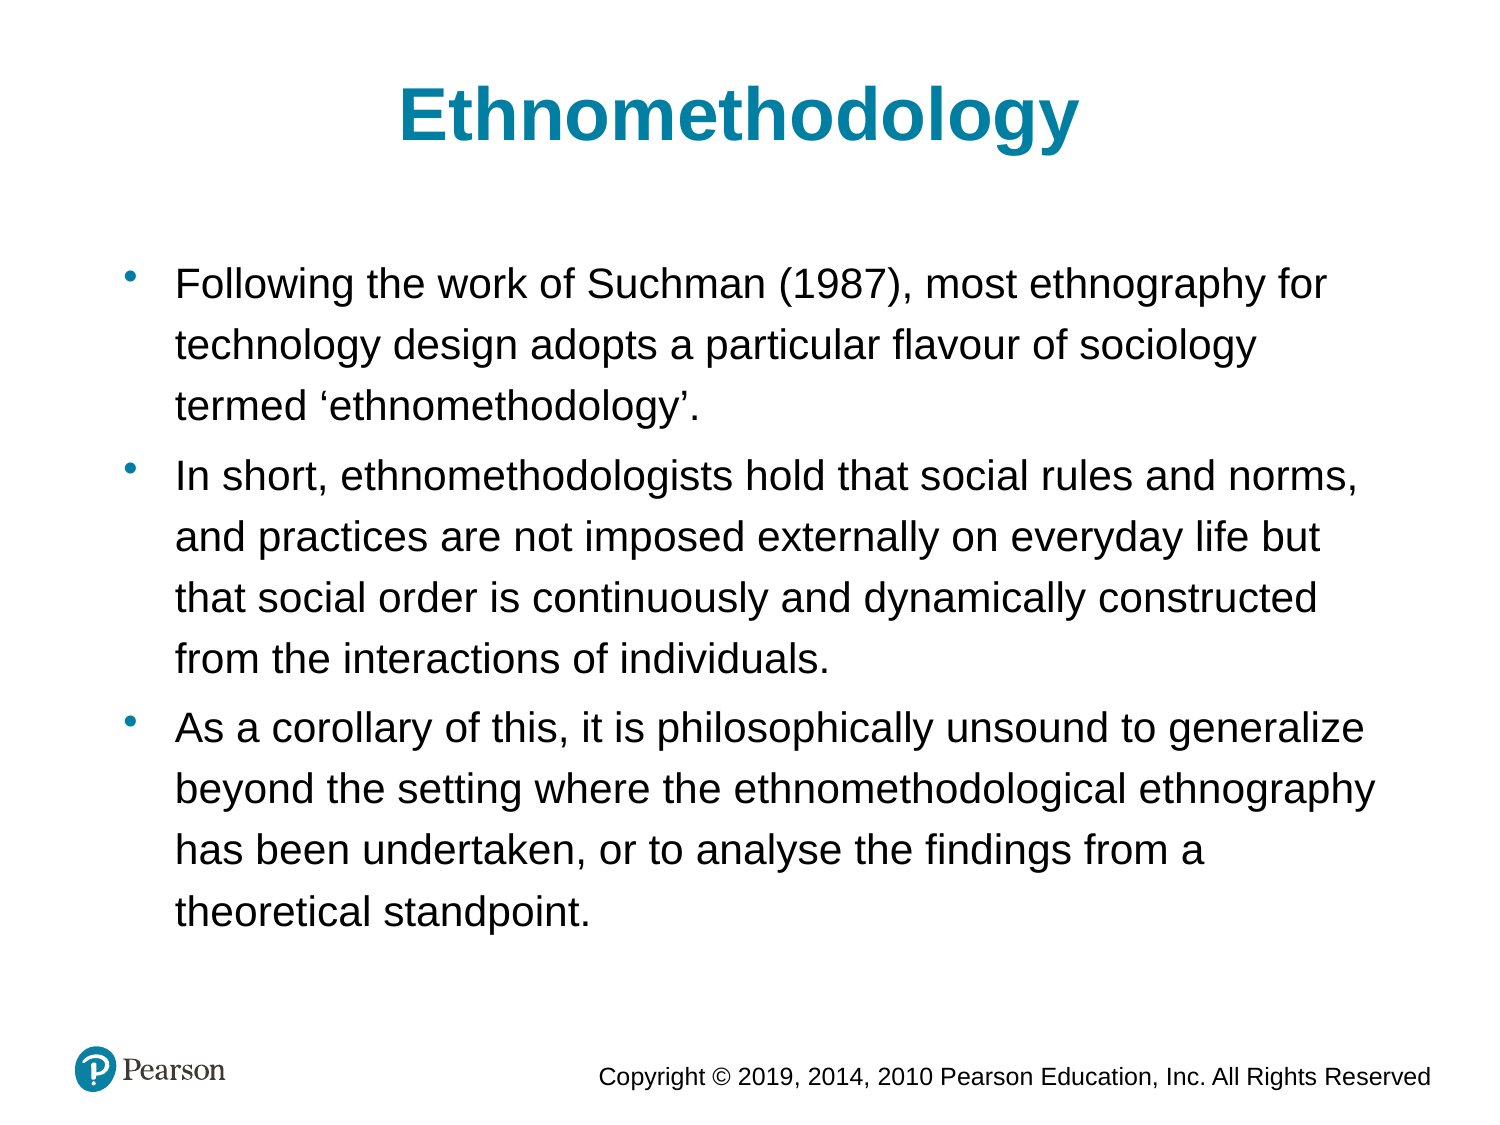

Ethnomethodology
Following the work of Suchman (1987), most ethnography for technology design adopts a particular flavour of sociology termed ‘ethnomethodology’.
In short, ethnomethodologists hold that social rules and norms, and practices are not imposed externally on everyday life but that social order is continuously and dynamically constructed from the interactions of individuals.
As a corollary of this, it is philosophically unsound to generalize beyond the setting where the ethnomethodological ethnography has been undertaken, or to analyse the findings from a theoretical standpoint.